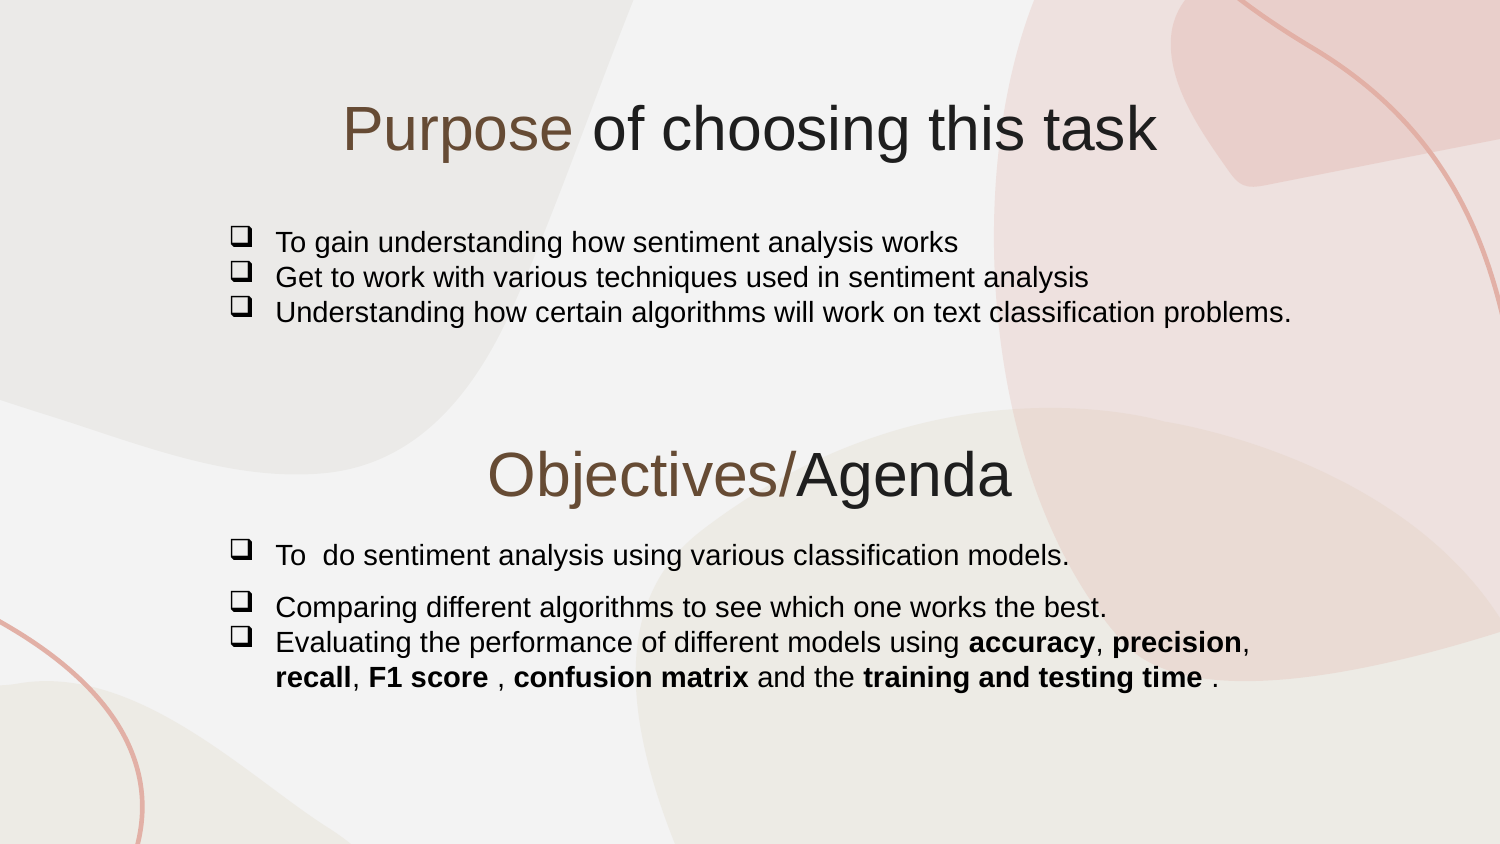

# Purpose of choosing this task
To gain understanding how sentiment analysis works
Get to work with various techniques used in sentiment analysis
Understanding how certain algorithms will work on text classification problems.

Objectives/Agenda
To  do sentiment analysis using various classification models.
Comparing different algorithms to see which one works the best.
Evaluating the performance of different models using accuracy, precision, recall, F1 score , confusion matrix and the training and testing time .